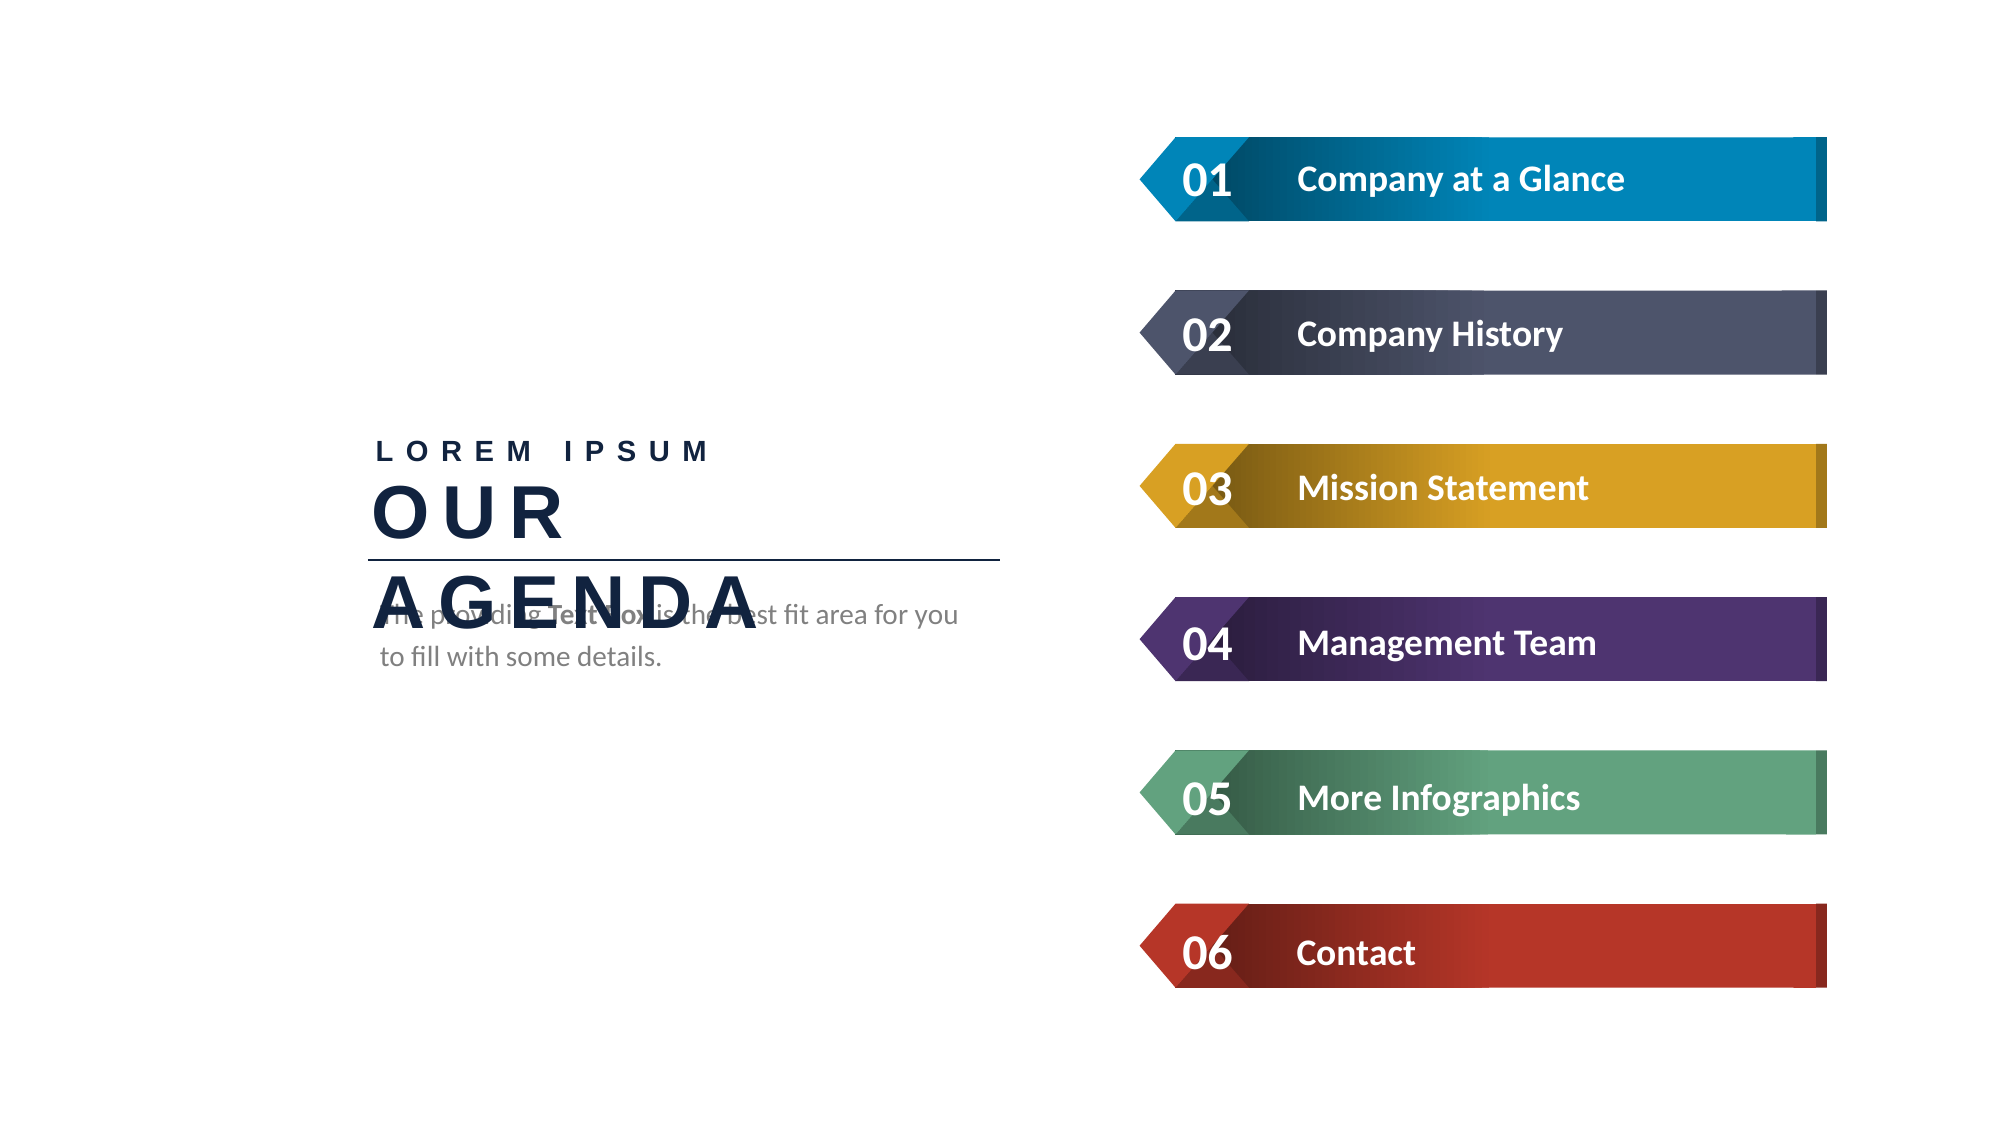

01
Company at a Glance

02
Company History
LOREM IPSUM

03
Mission Statement
OUR AGENDA
The providing Text Box is the best fit area for you to fill with some details.

04
Management Team

05
More Infographics

06
Contact